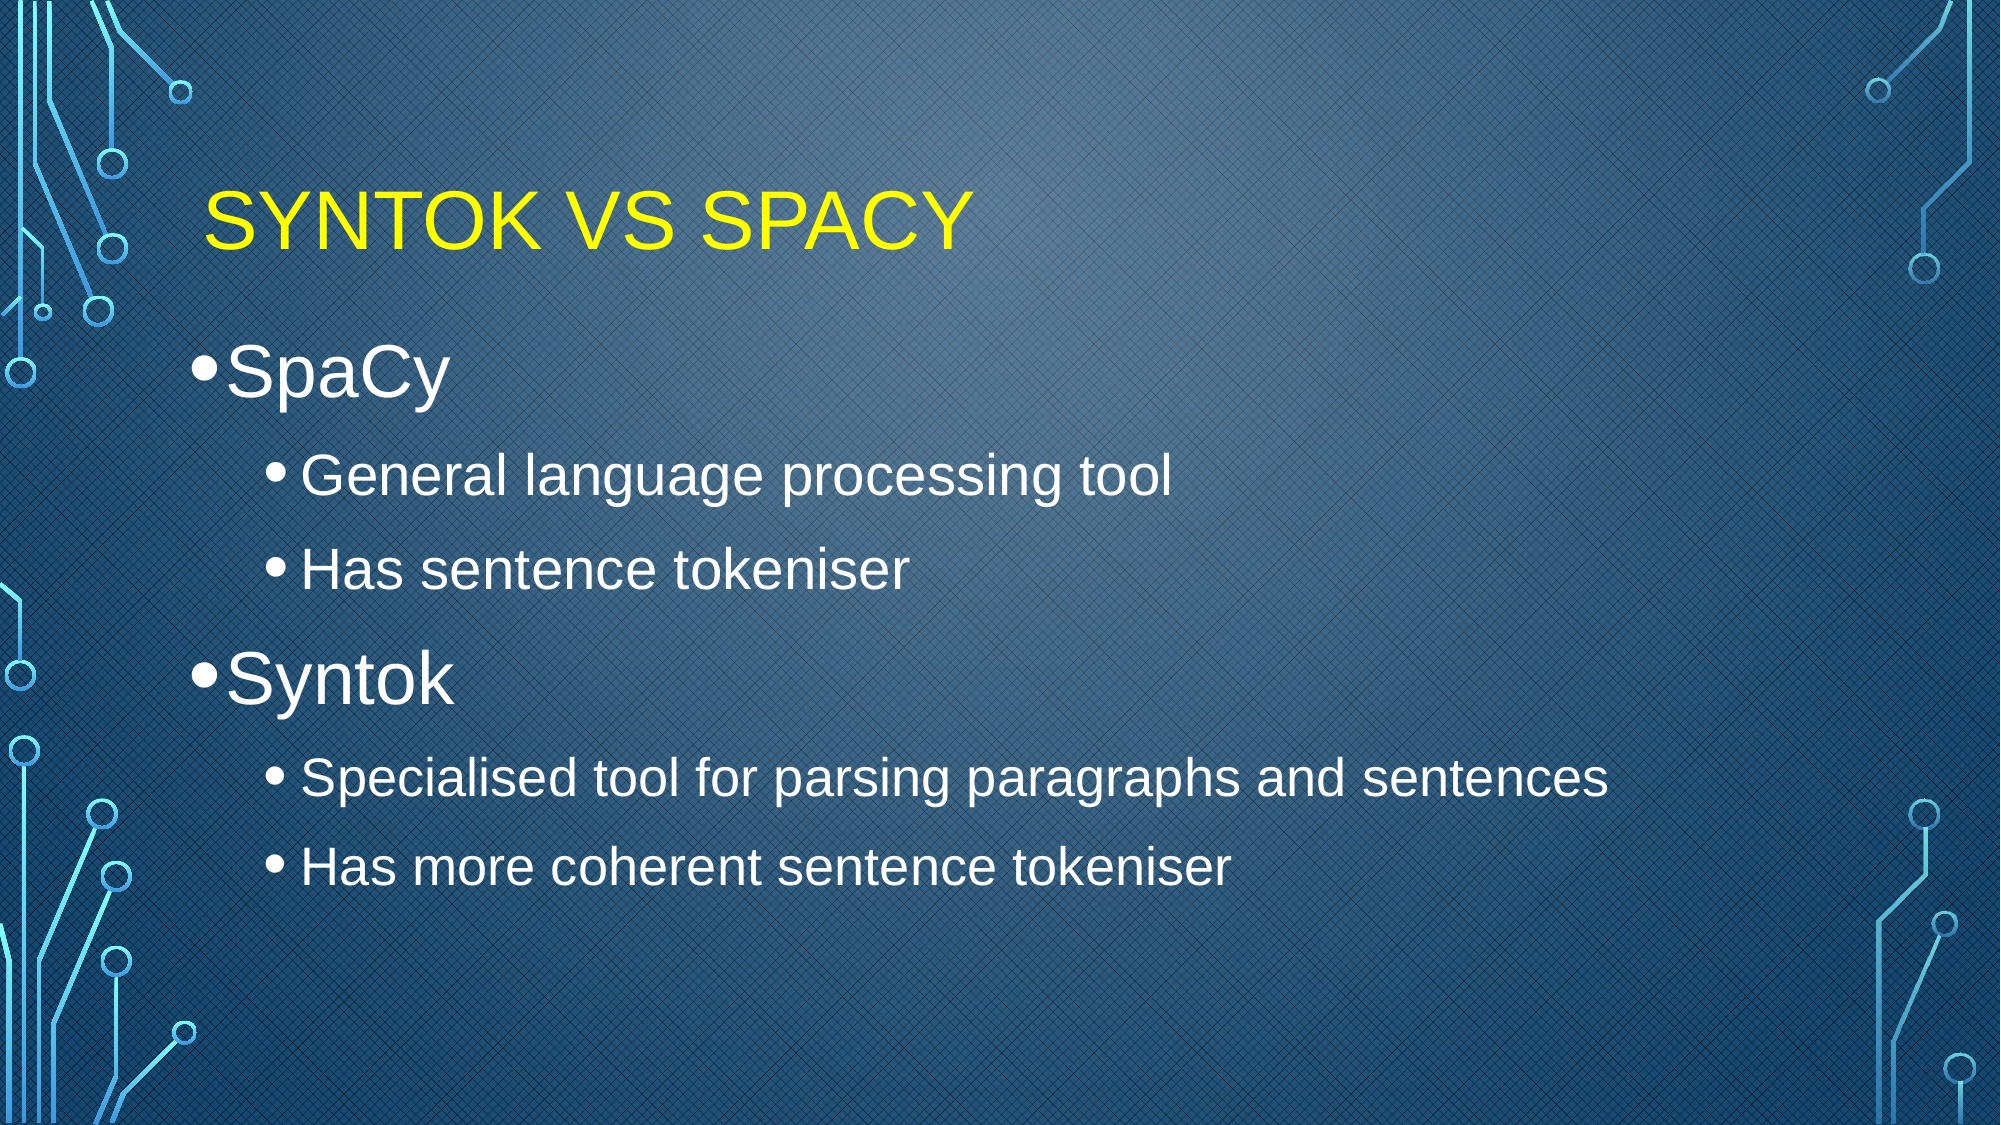

# Syntok vs Spacy
SpaCy
General language processing tool
Has sentence tokeniser
Syntok
Specialised tool for parsing paragraphs and sentences
Has more coherent sentence tokeniser